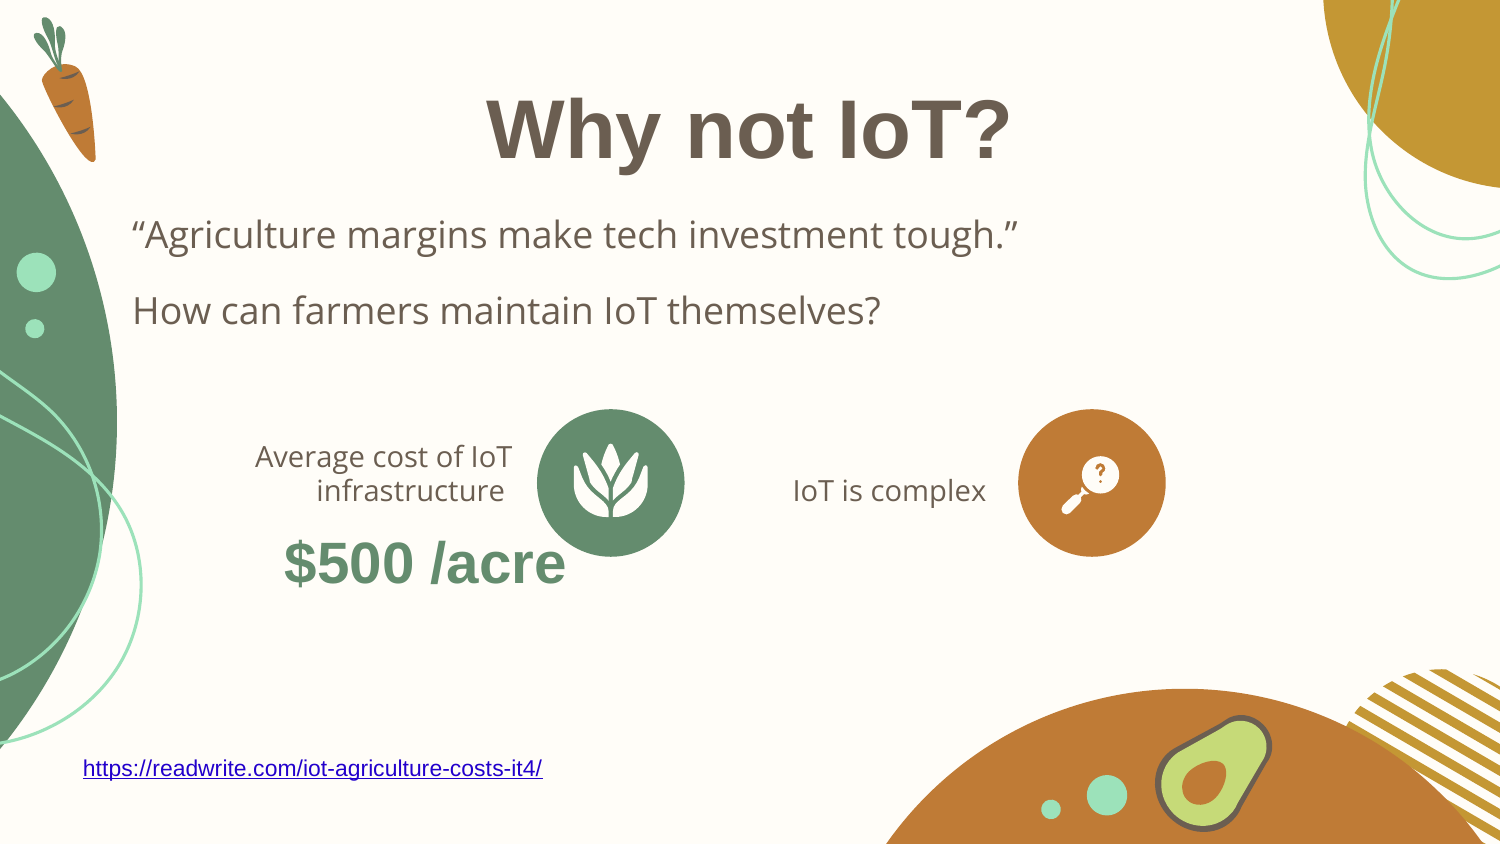

# Why not IoT?
“Agriculture margins make tech investment tough.”
How can farmers maintain IoT themselves?

IoT is complex

Average cost of IoT infrastructure

$500 /acre
https://readwrite.com/iot-agriculture-costs-it4/